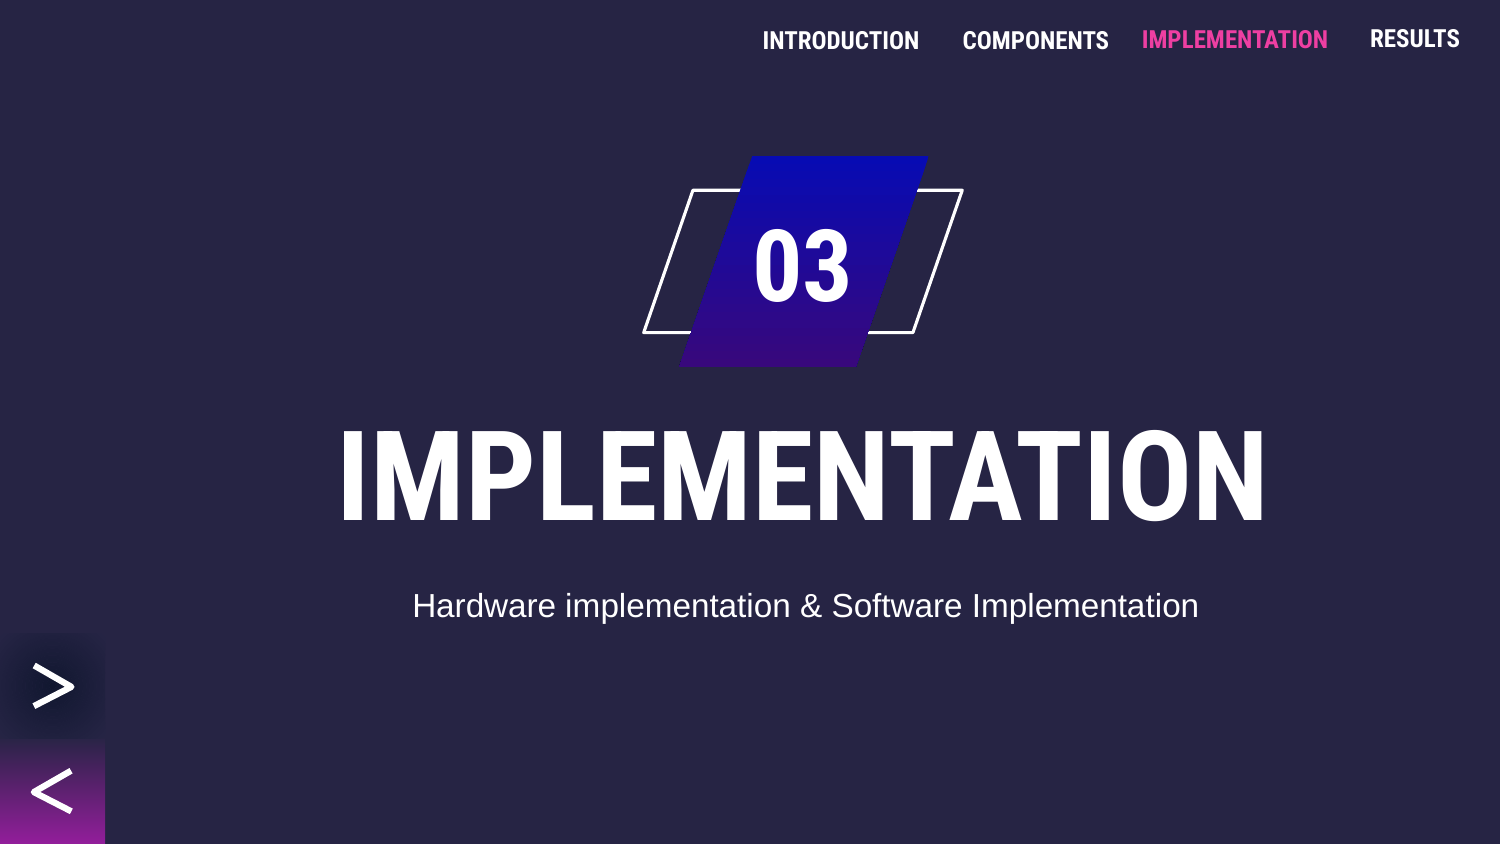

RESULTS
IMPLEMENTATION
INTRODUCTION
COMPONENTS

03
# IMPLEMENTATION
Hardware implementation & Software Implementation